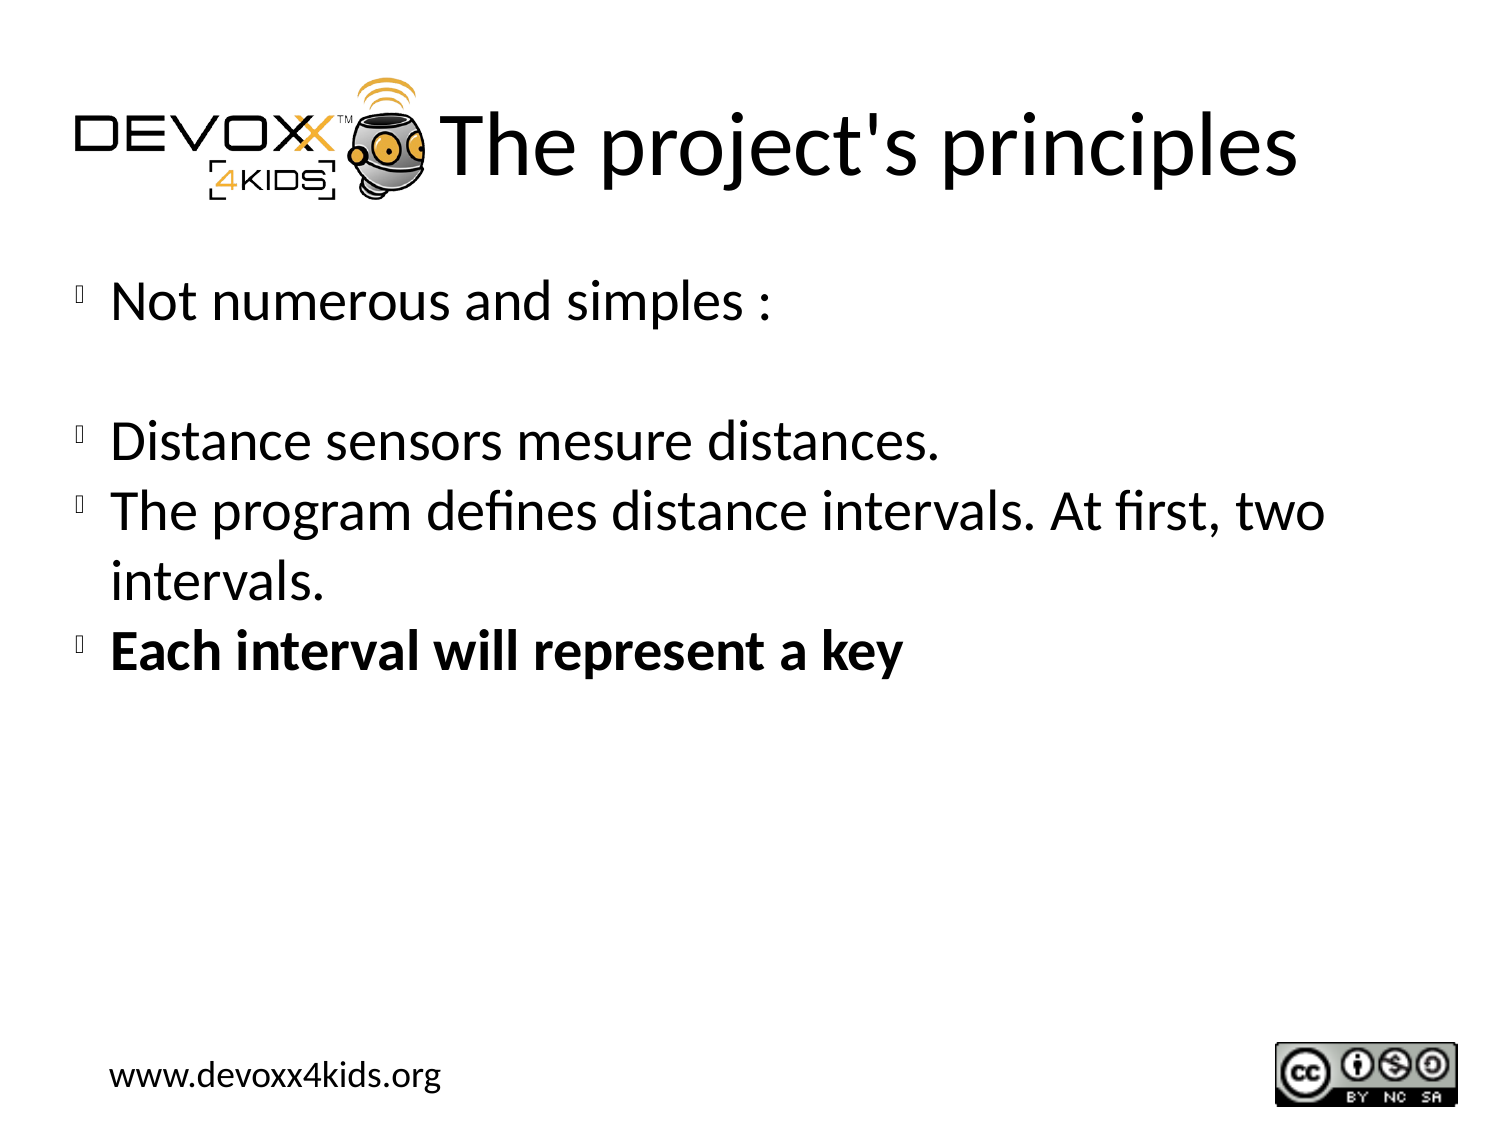

The project's principles
Not numerous and simples :

Distance sensors mesure distances.
The program defines distance intervals. At first, two intervals.
Each interval will represent a key